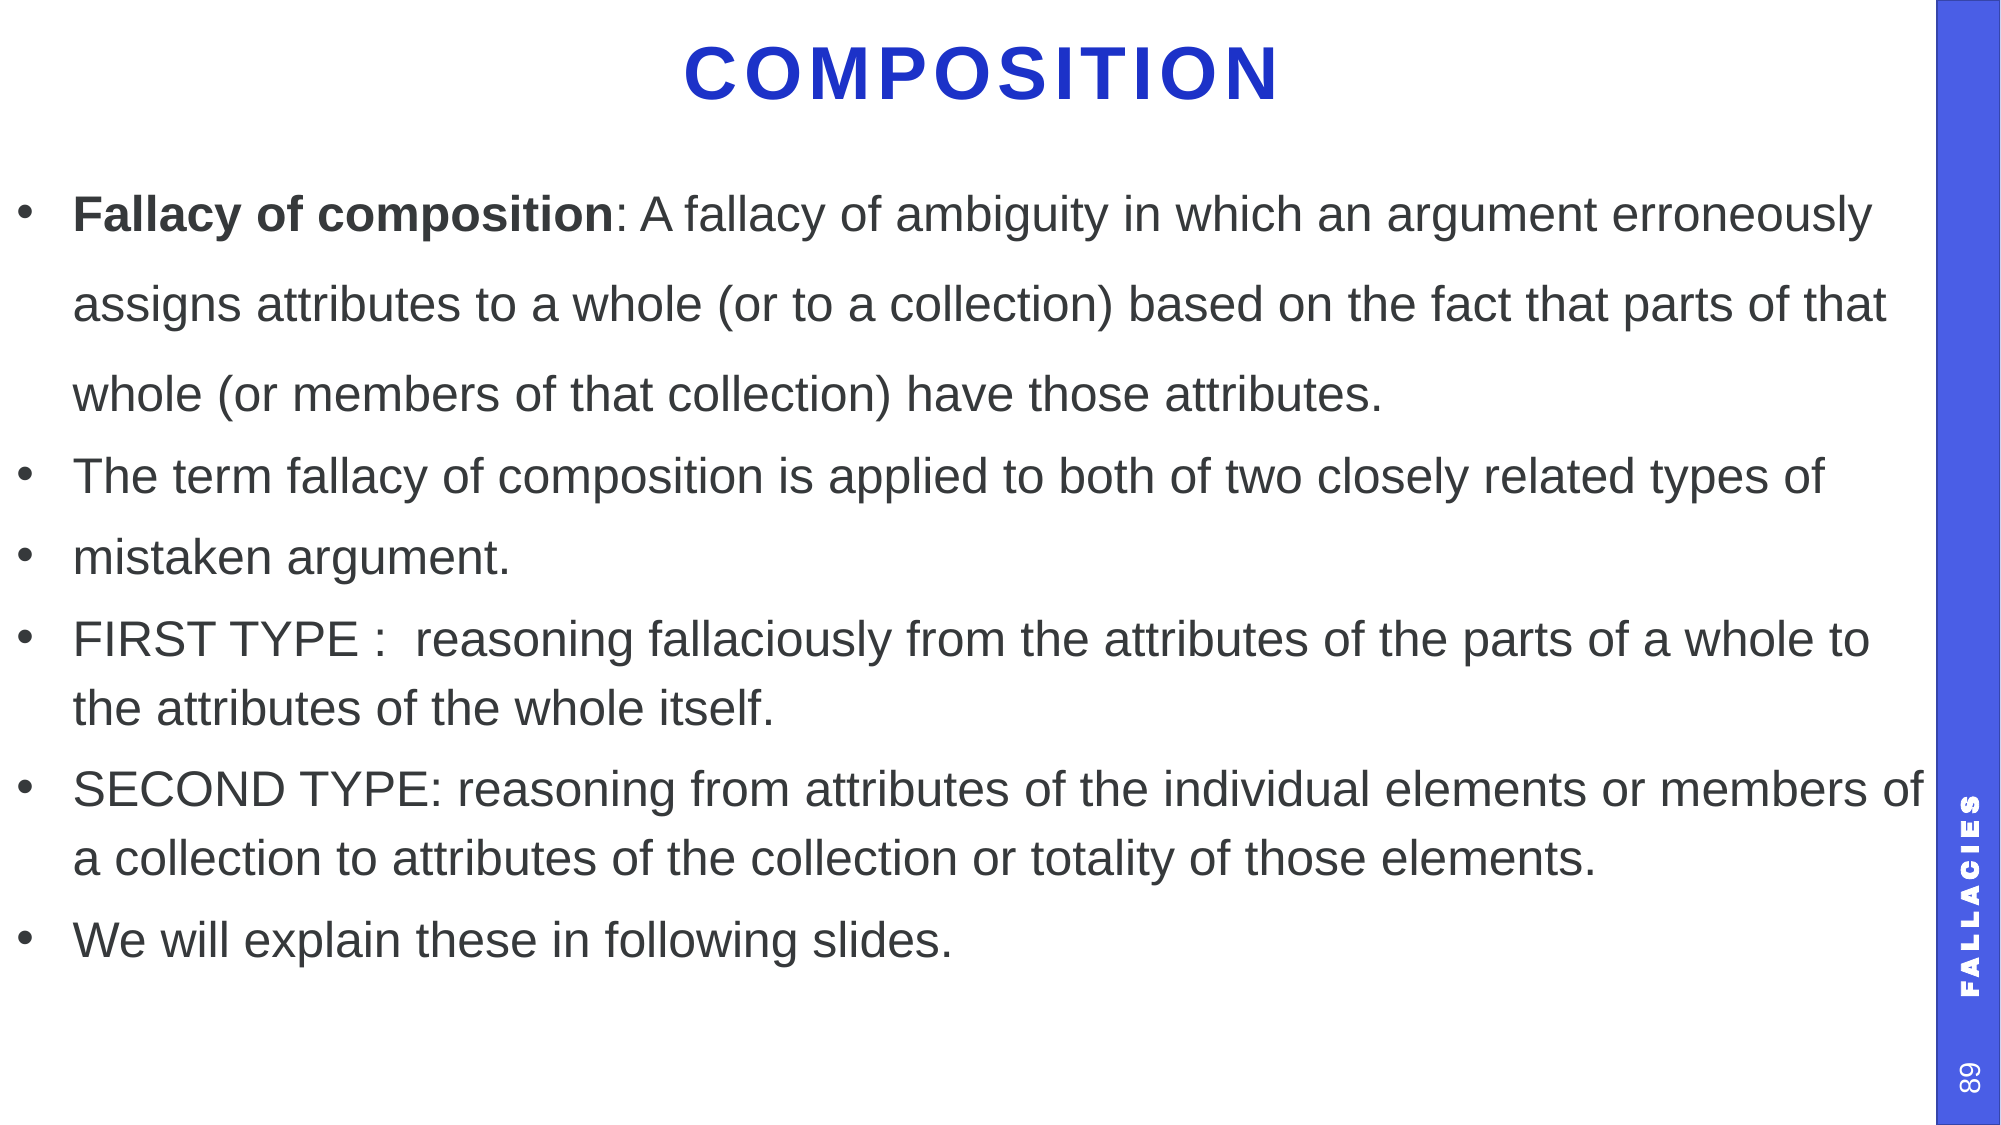

# Composition
Fallacy of composition: A fallacy of ambiguity in which an argument erroneously assigns attributes to a whole (or to a collection) based on the fact that parts of that whole (or members of that collection) have those attributes.
The term fallacy of composition is applied to both of two closely related types of
mistaken argument.
FIRST TYPE :  reasoning fallaciously from the attributes of the parts of a whole to the attributes of the whole itself.
SECOND TYPE: reasoning from attributes of the individual elements or members of a collection to attributes of the collection or totality of those elements.
We will explain these in following slides.

Fallacies
89